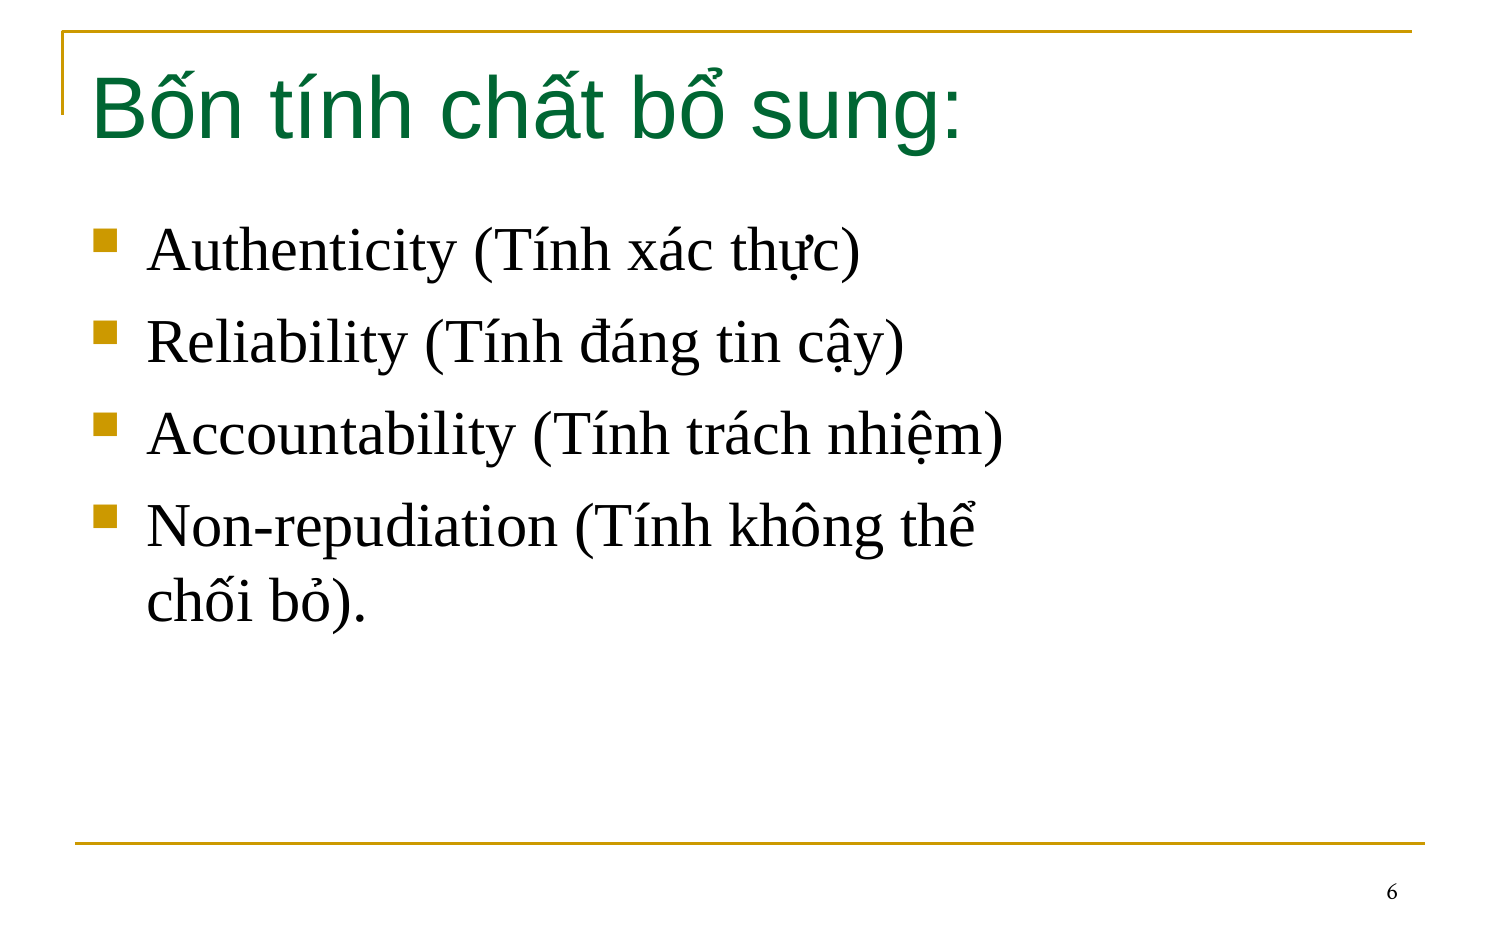

# Bốn tính chất bổ sung:
Authenticity (Tính xác thực)
Reliability (Tính đáng tin cậy)
Accountability (Tính trách nhiệm)
Non-repudiation (Tính không thể chối bỏ).

6